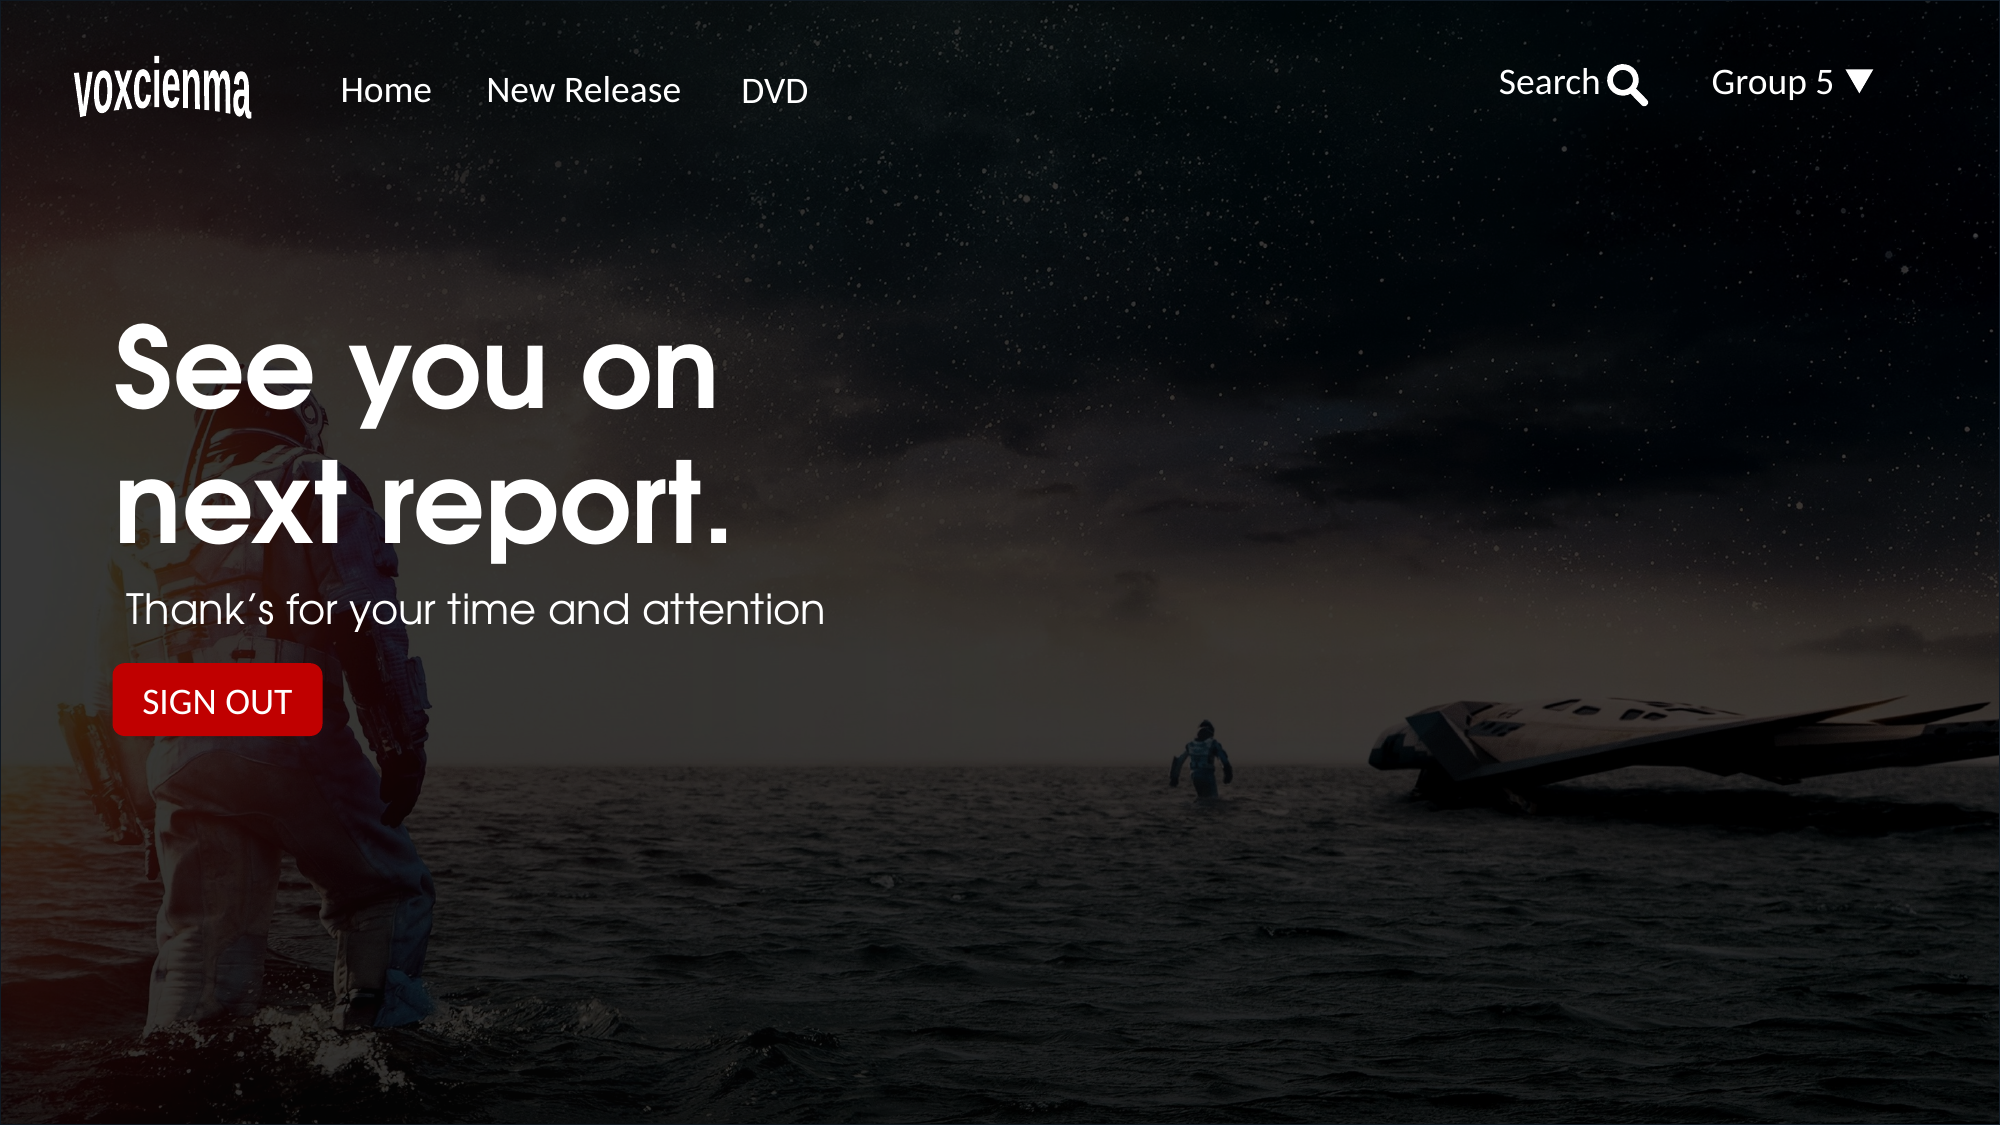

Search

Group 5

voxcienma
Home
New Release
DVD
See you on
next report.
Thank’s for your time and attention

SIGN OUT